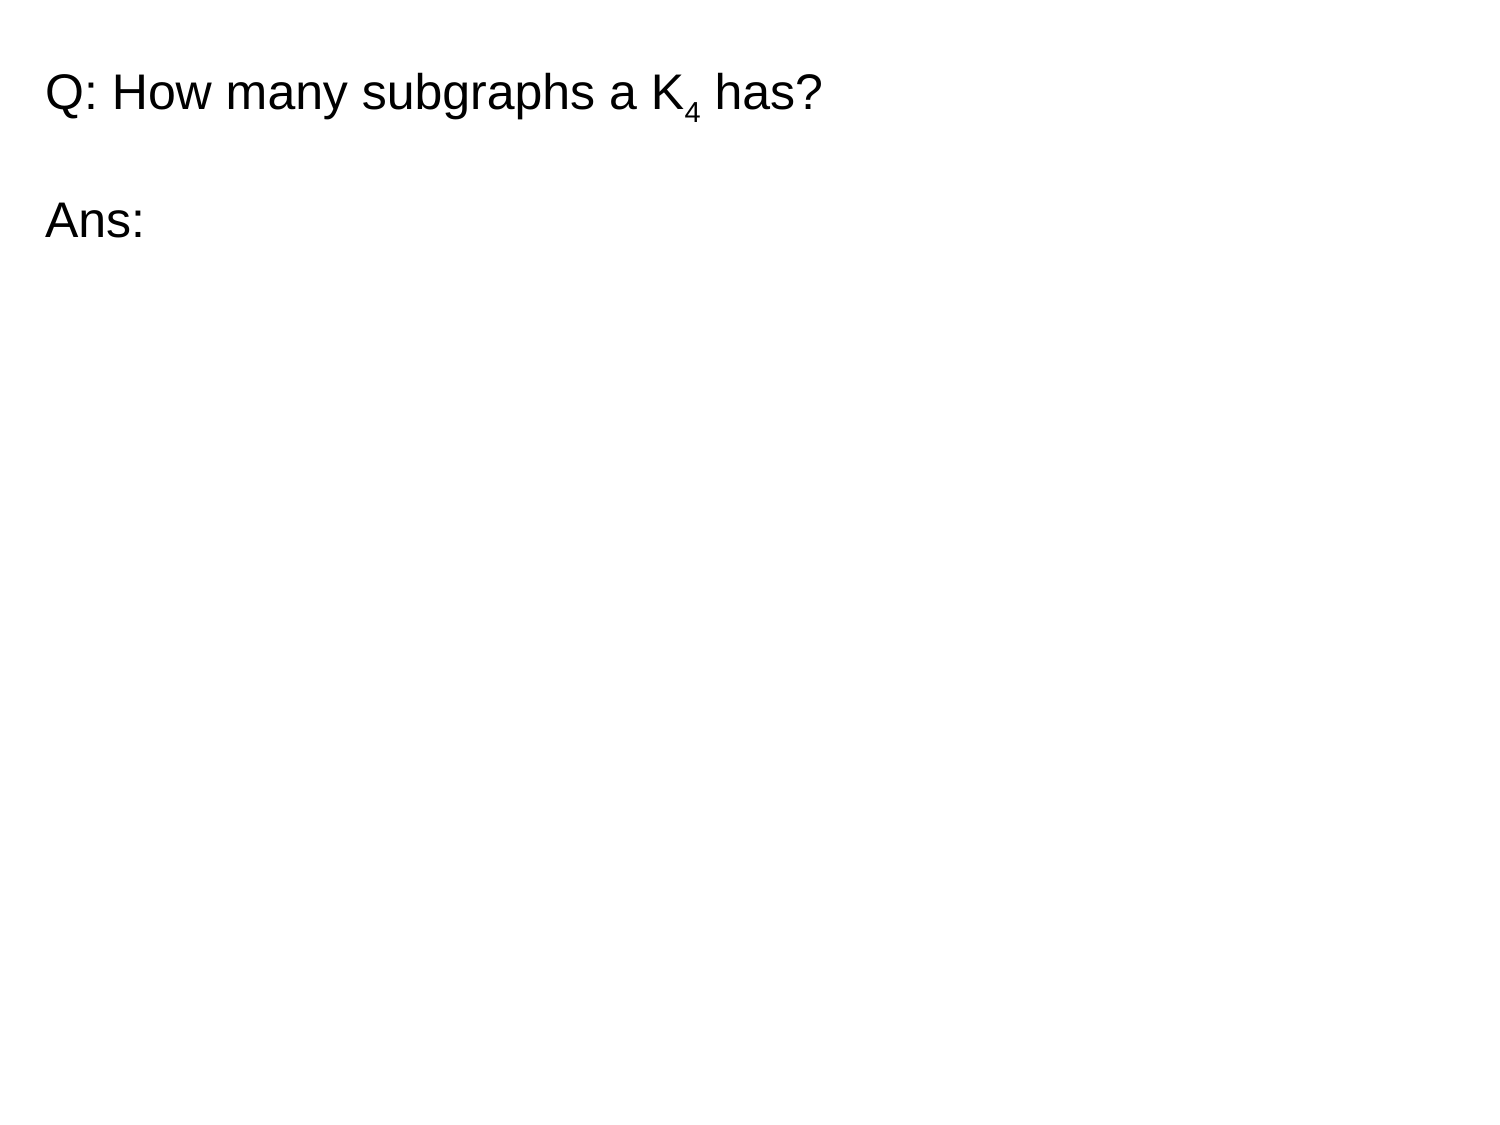

Q: How many subgraphs a K4 has?

Ans: